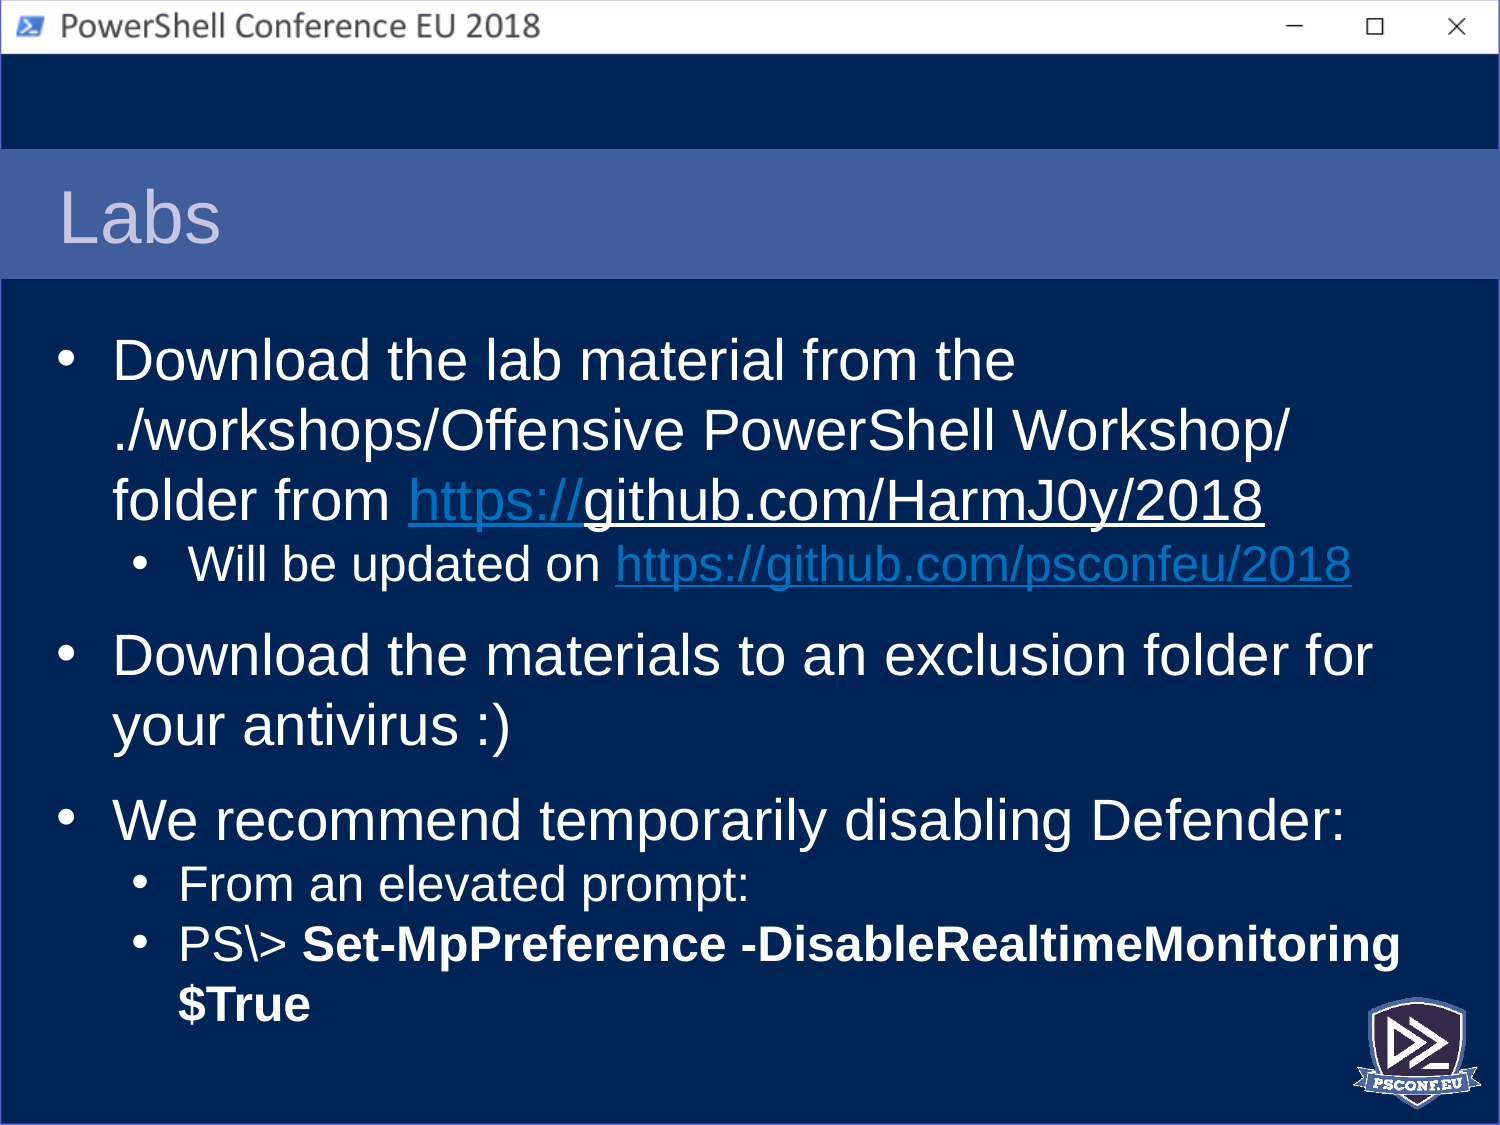

# Labs
Download the lab material from the ./workshops/Offensive PowerShell Workshop/ folder from https://github.com/HarmJ0y/2018
Will be updated on https://github.com/psconfeu/2018

Download the materials to an exclusion folder for your antivirus :)

We recommend temporarily disabling Defender:
From an elevated prompt:
PS\> Set-MpPreference -DisableRealtimeMonitoring $True